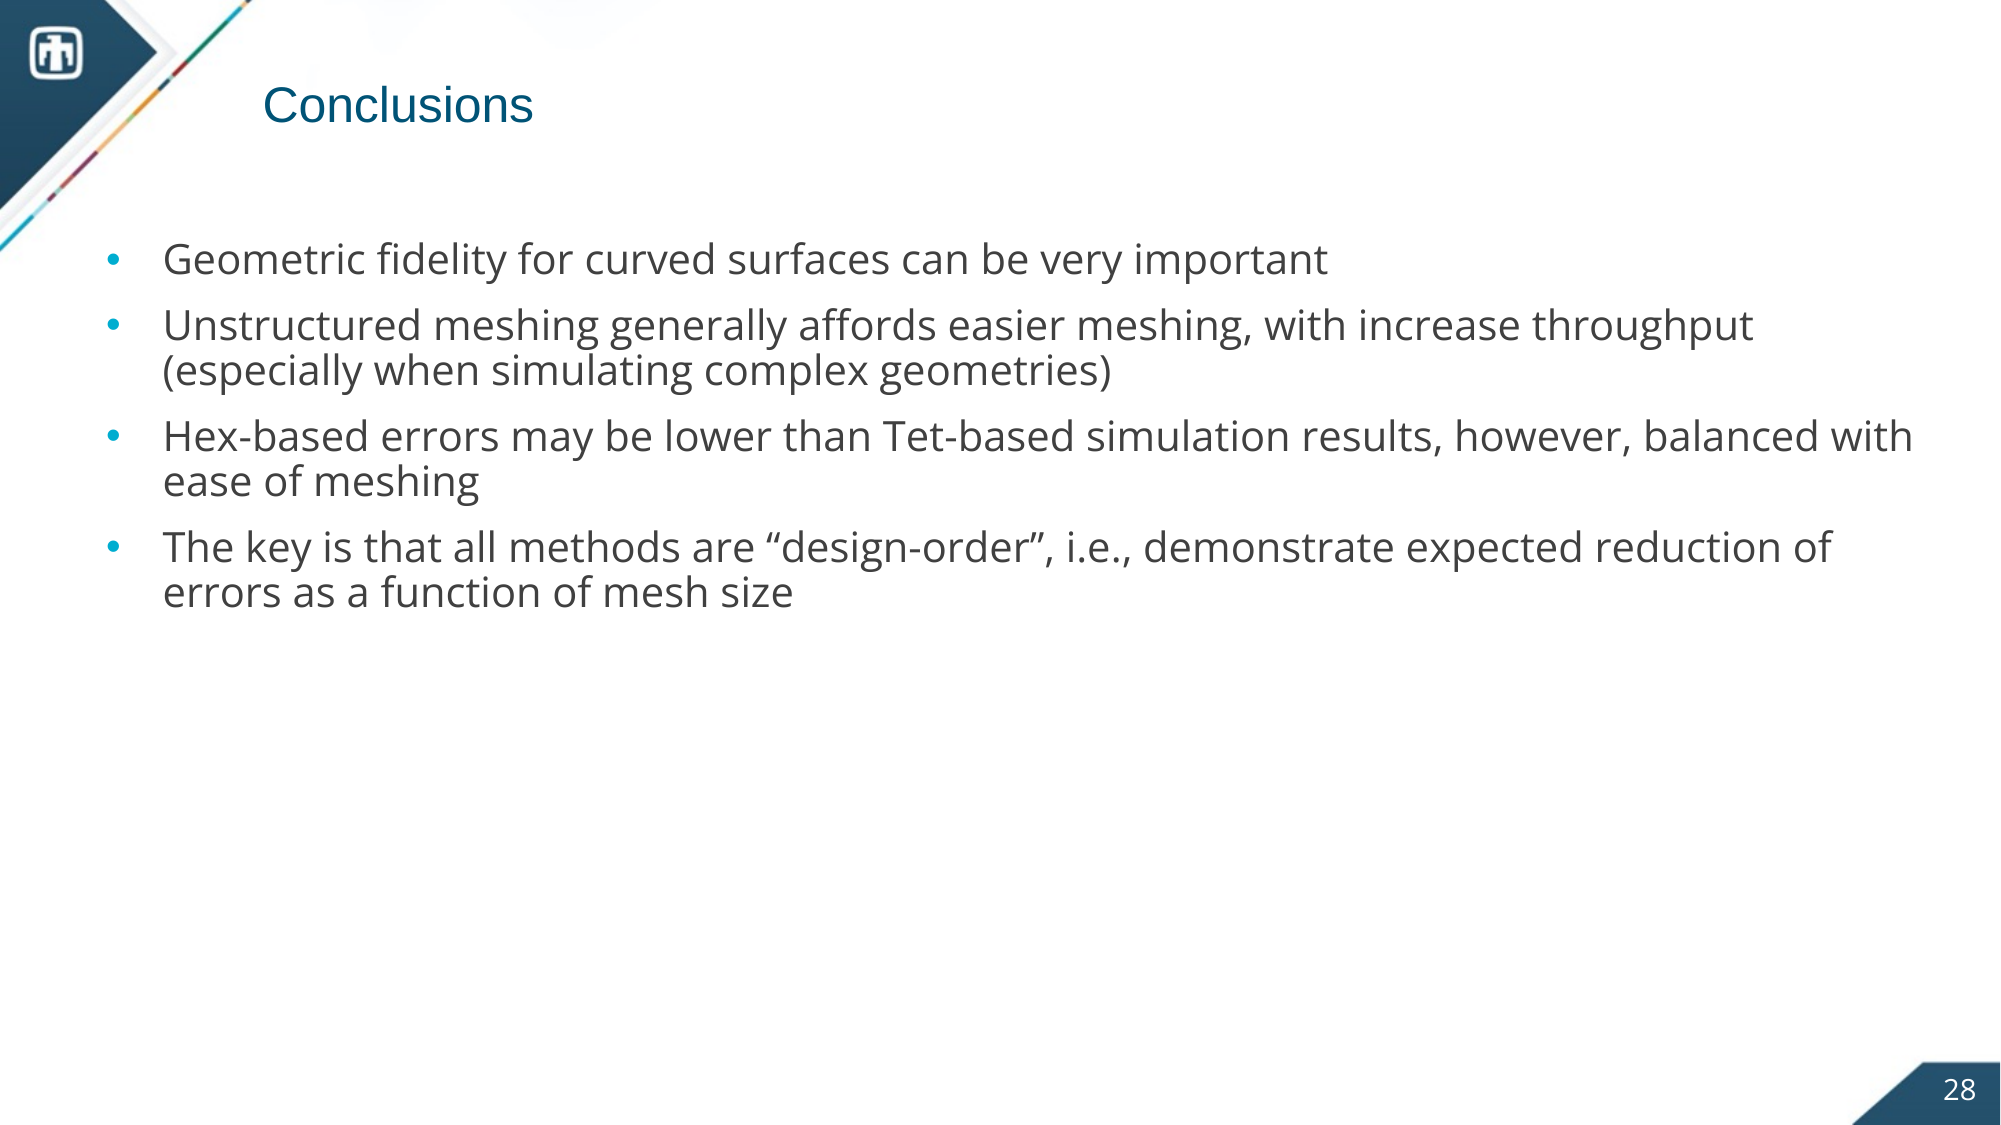

# Conclusions
Geometric fidelity for curved surfaces can be very important
Unstructured meshing generally affords easier meshing, with increase throughput (especially when simulating complex geometries)
Hex-based errors may be lower than Tet-based simulation results, however, balanced with ease of meshing
The key is that all methods are “design-order”, i.e., demonstrate expected reduction of errors as a function of mesh size
28